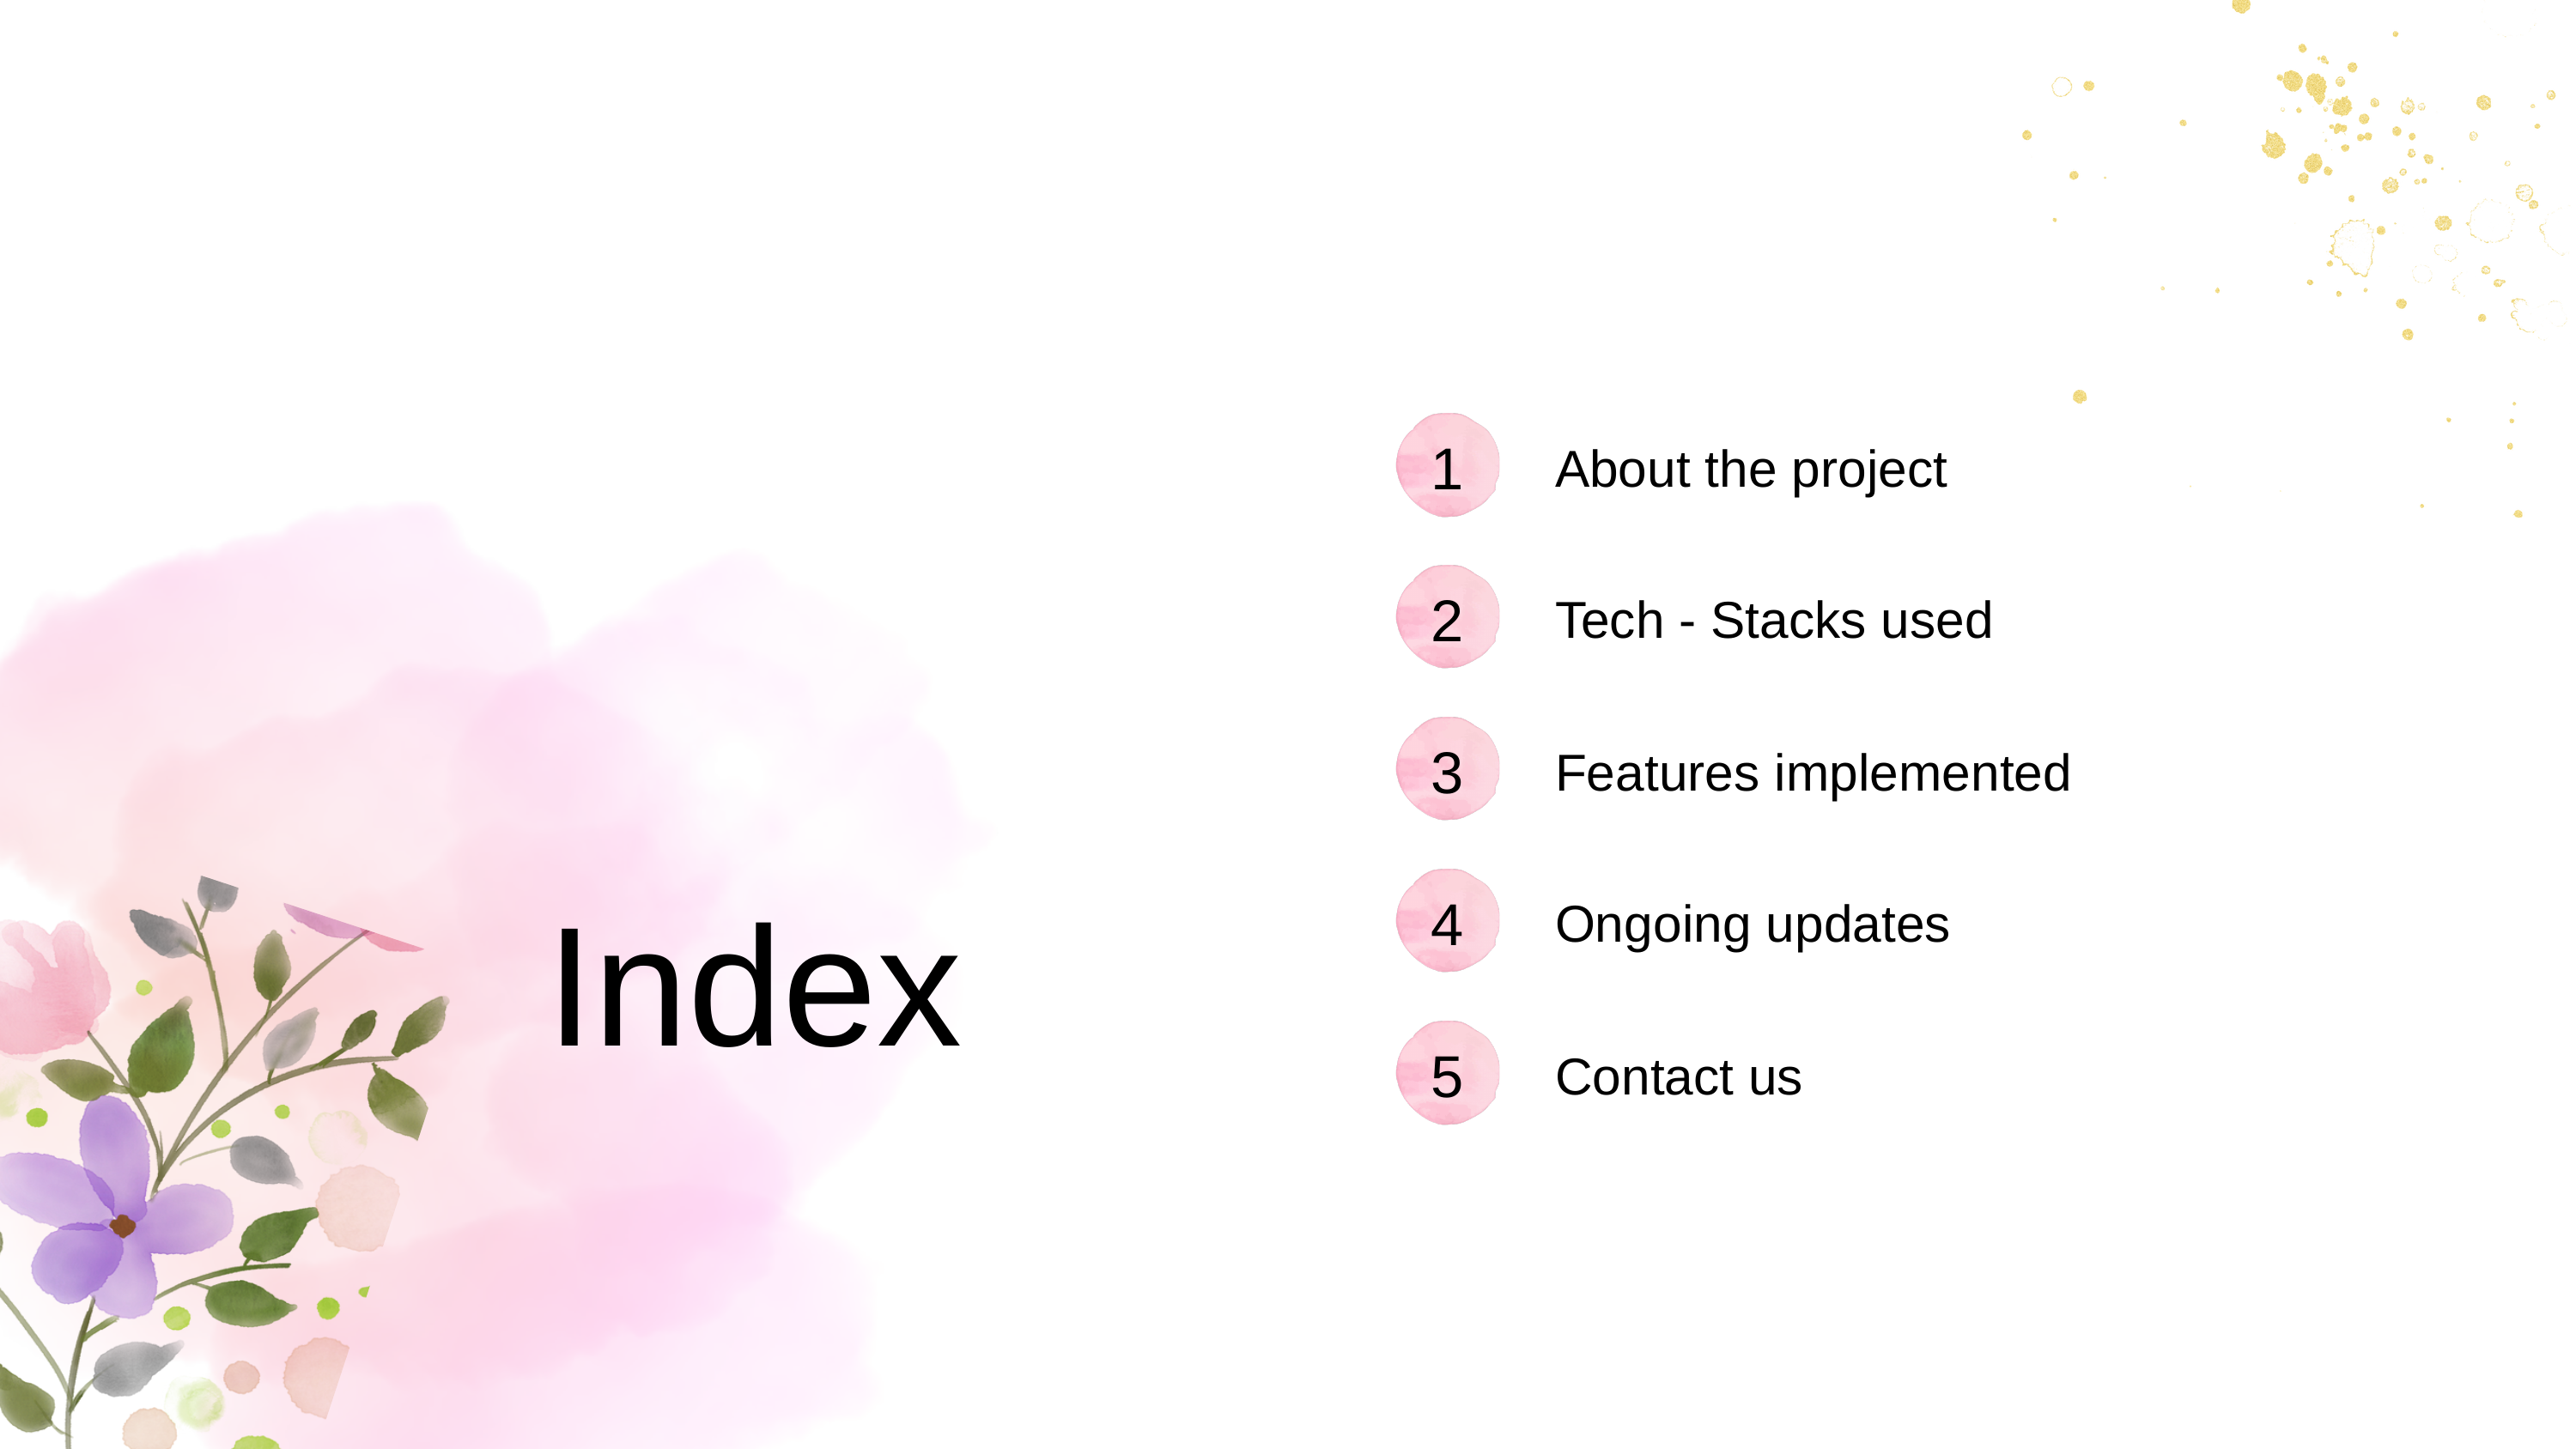

About the project

1

Tech - Stacks used
2

Features implemented
3
Index

Ongoing updates
4

Contact us
5